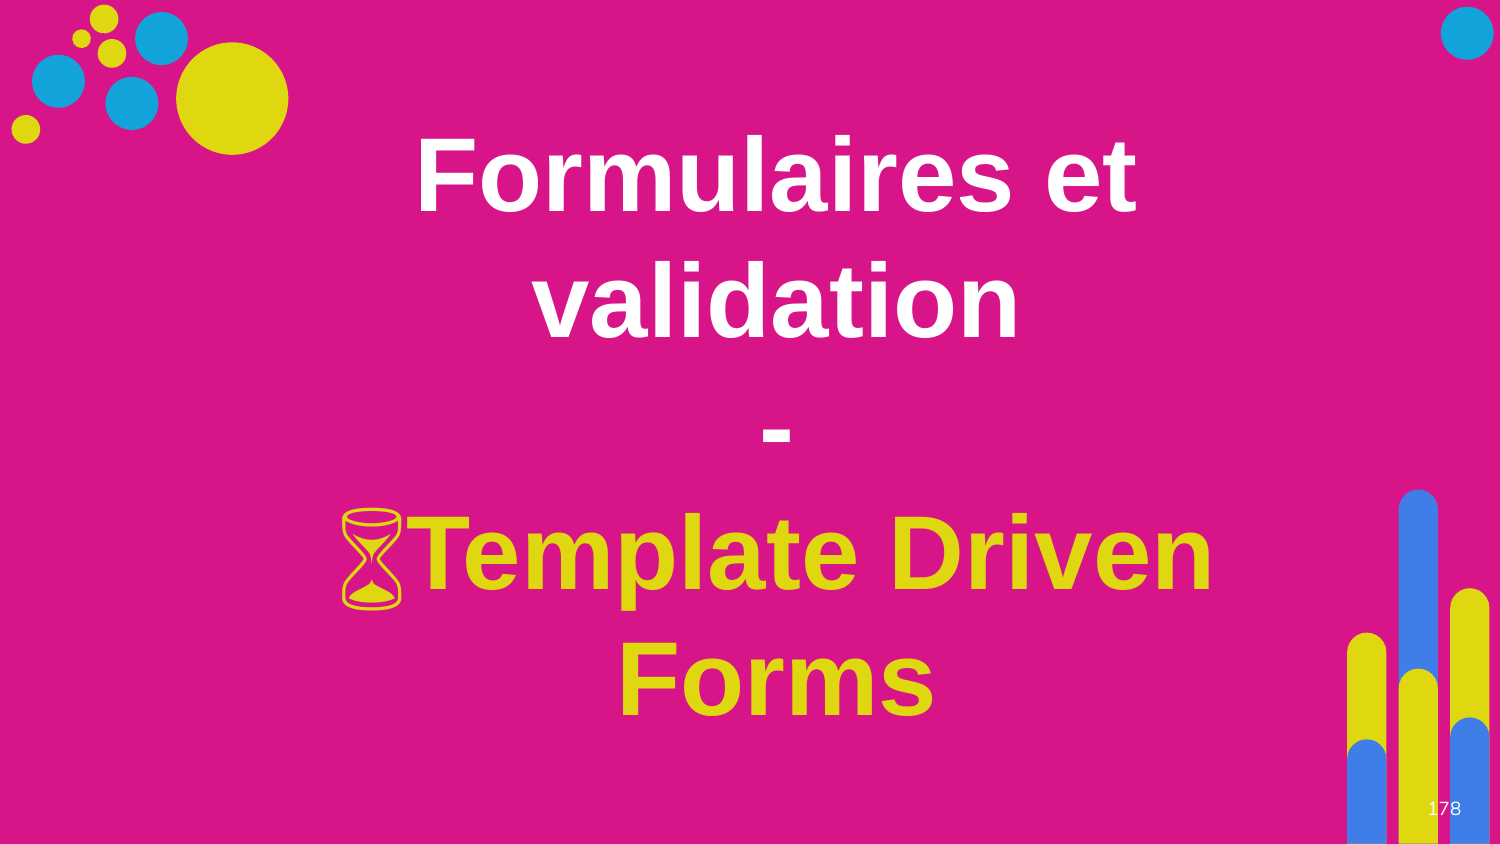

# Formulaires et validation
-
⌛Template Driven Forms
178